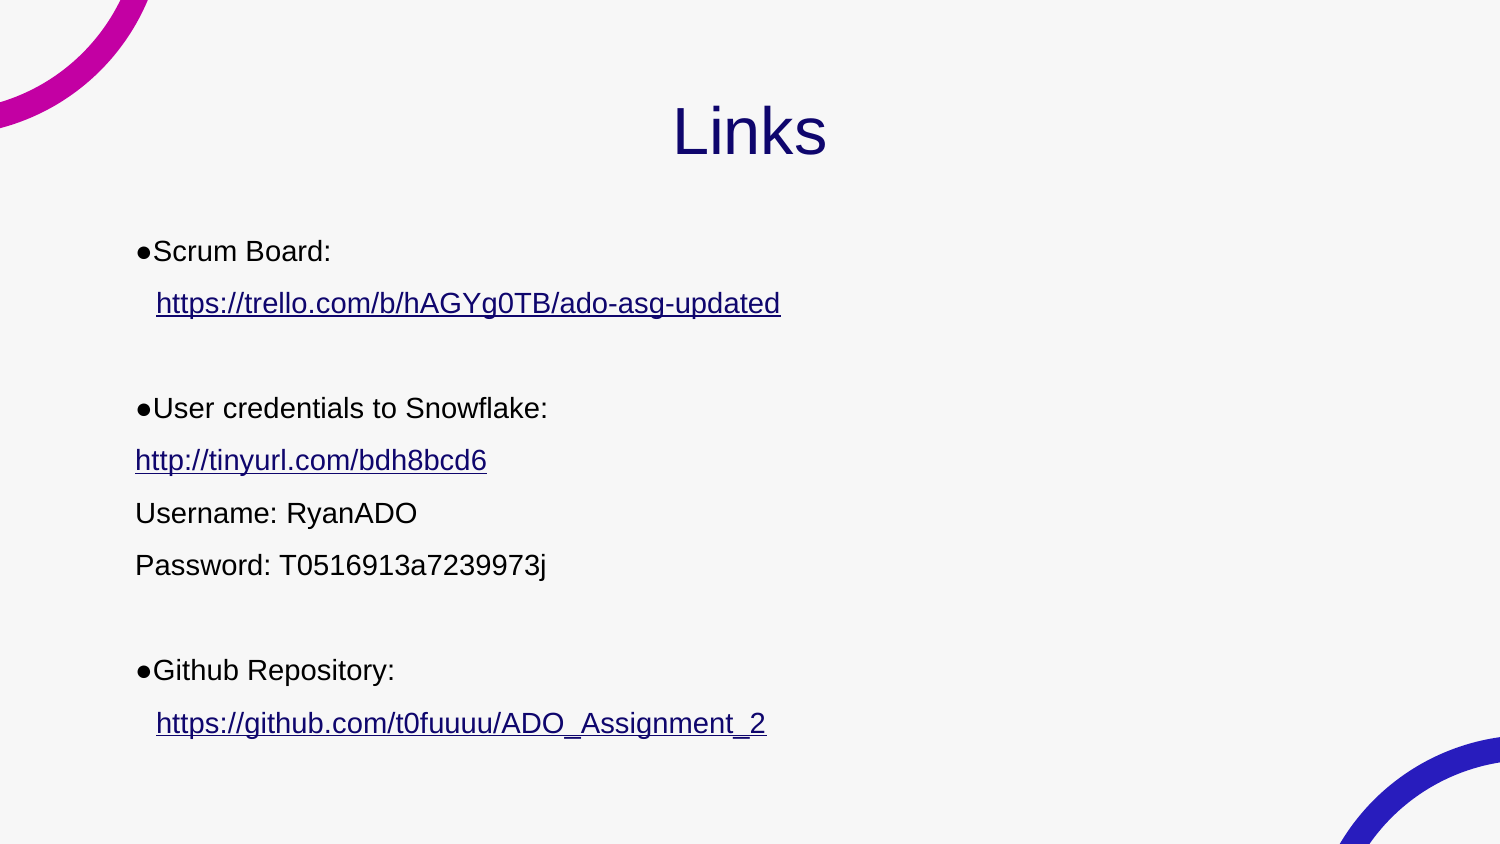

# Links
●Scrum Board:
https://trello.com/b/hAGYg0TB/ado-asg-updated

●User credentials to Snowflake:
http://tinyurl.com/bdh8bcd6
Username: RyanADO
Password: T0516913a7239973j

●Github Repository:
https://github.com/t0fuuuu/ADO_Assignment_2